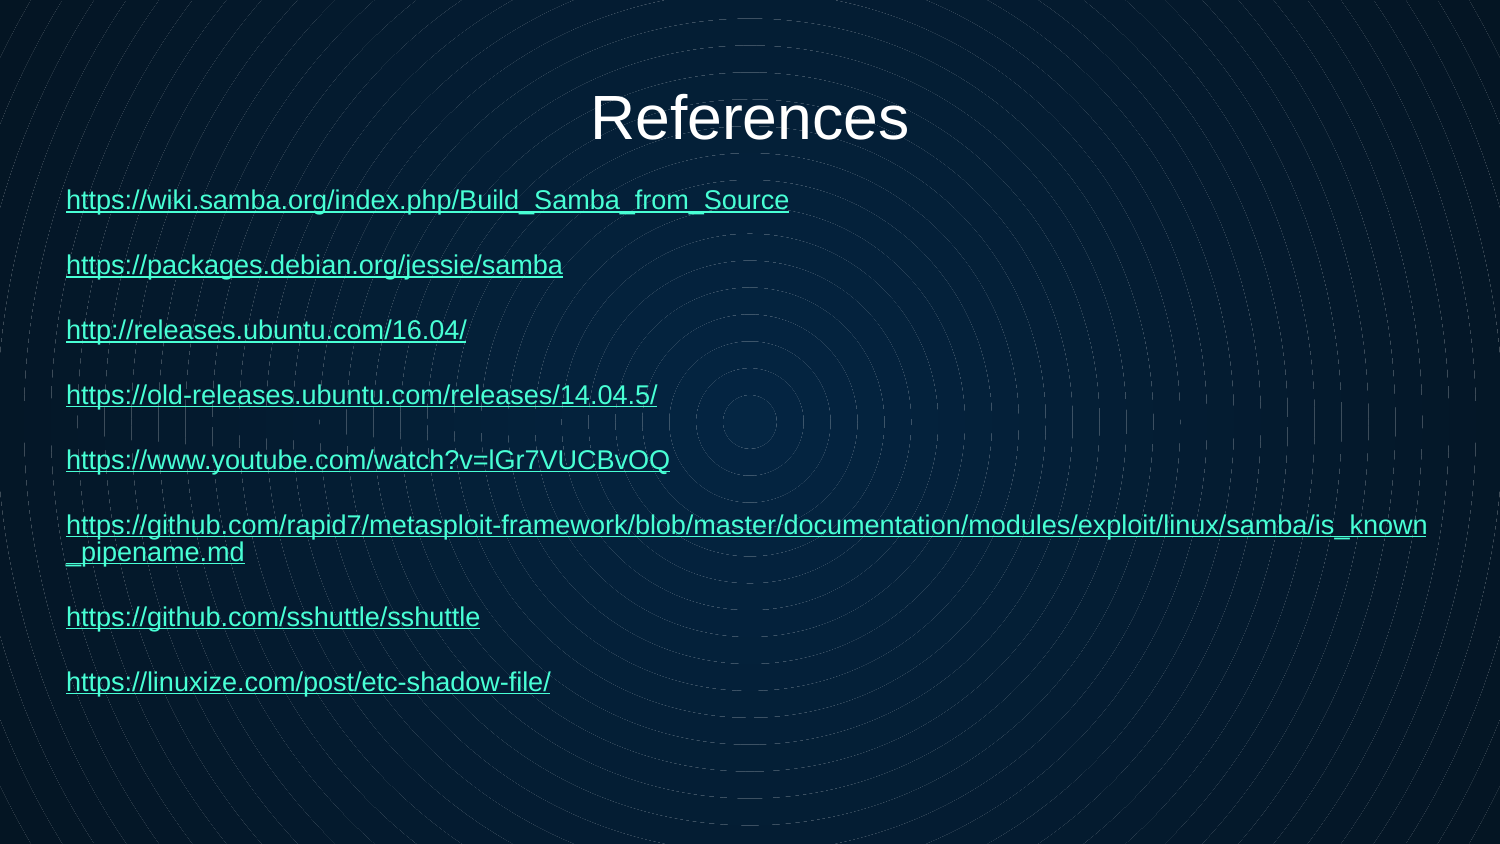

# References
https://wiki.samba.org/index.php/Build_Samba_from_Source

https://packages.debian.org/jessie/samba

http://releases.ubuntu.com/16.04/

https://old-releases.ubuntu.com/releases/14.04.5/​

https://www.youtube.com/watch?v=lGr7VUCBvOQ

https://github.com/rapid7/metasploit-framework/blob/master/documentation/modules/exploit/linux/samba/is_known_pipename.md

https://github.com/sshuttle/sshuttle

https://linuxize.com/post/etc-shadow-file/